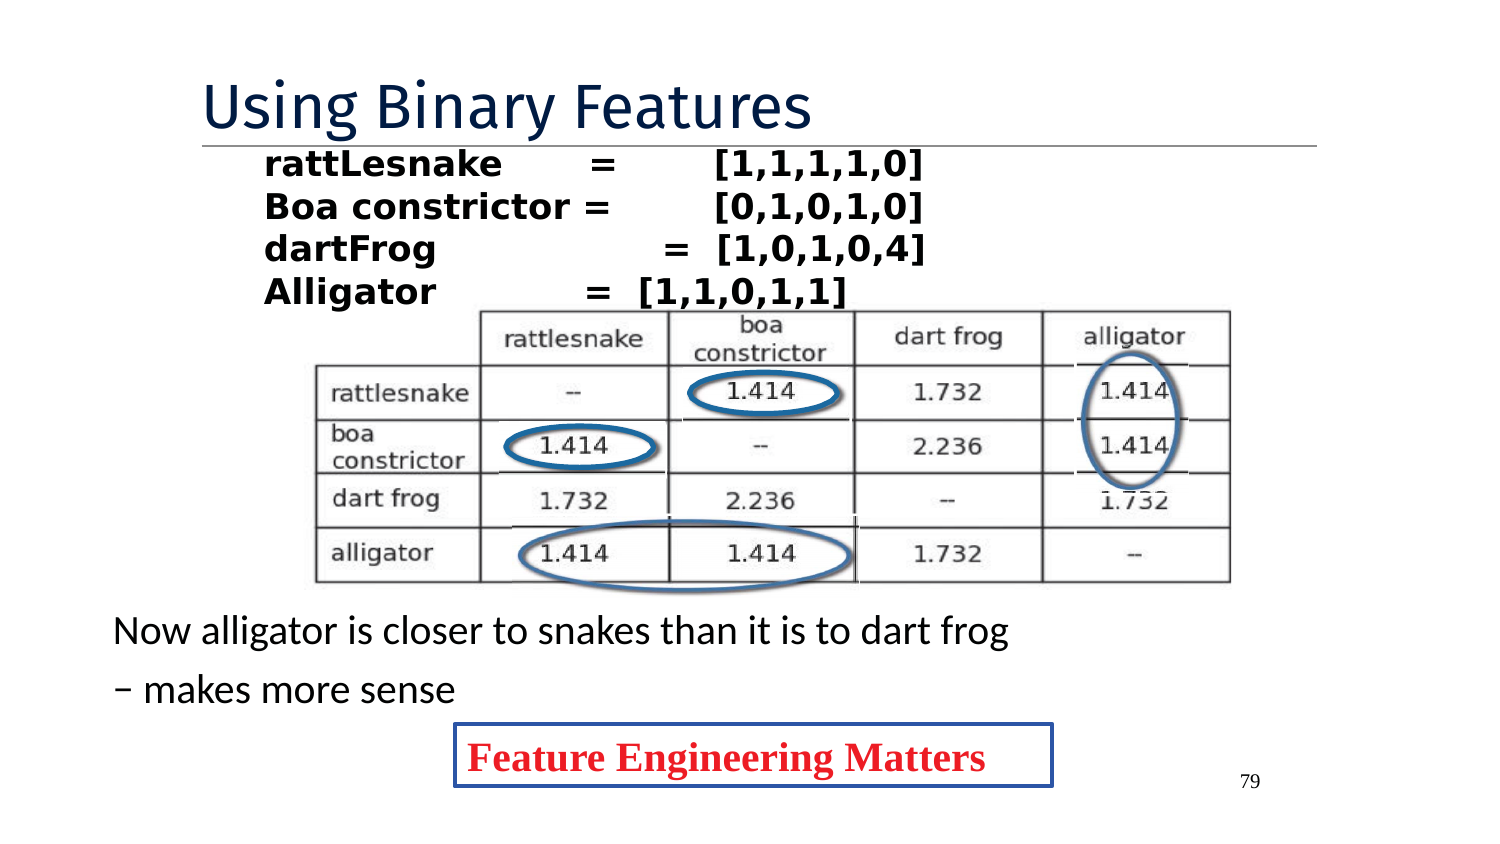

# Using Binary Features
rattLesnake	  =	[1,1,1,1,0]
Boa constrictor =	[0,1,0,1,0]  dartFrog	        =  [1,0,1,0,4]
Alligator            =  [1,1,0,1,1]

Now alligator is closer to snakes than it is to dart frog
− makes more sense
Feature Engineering Matters

 79